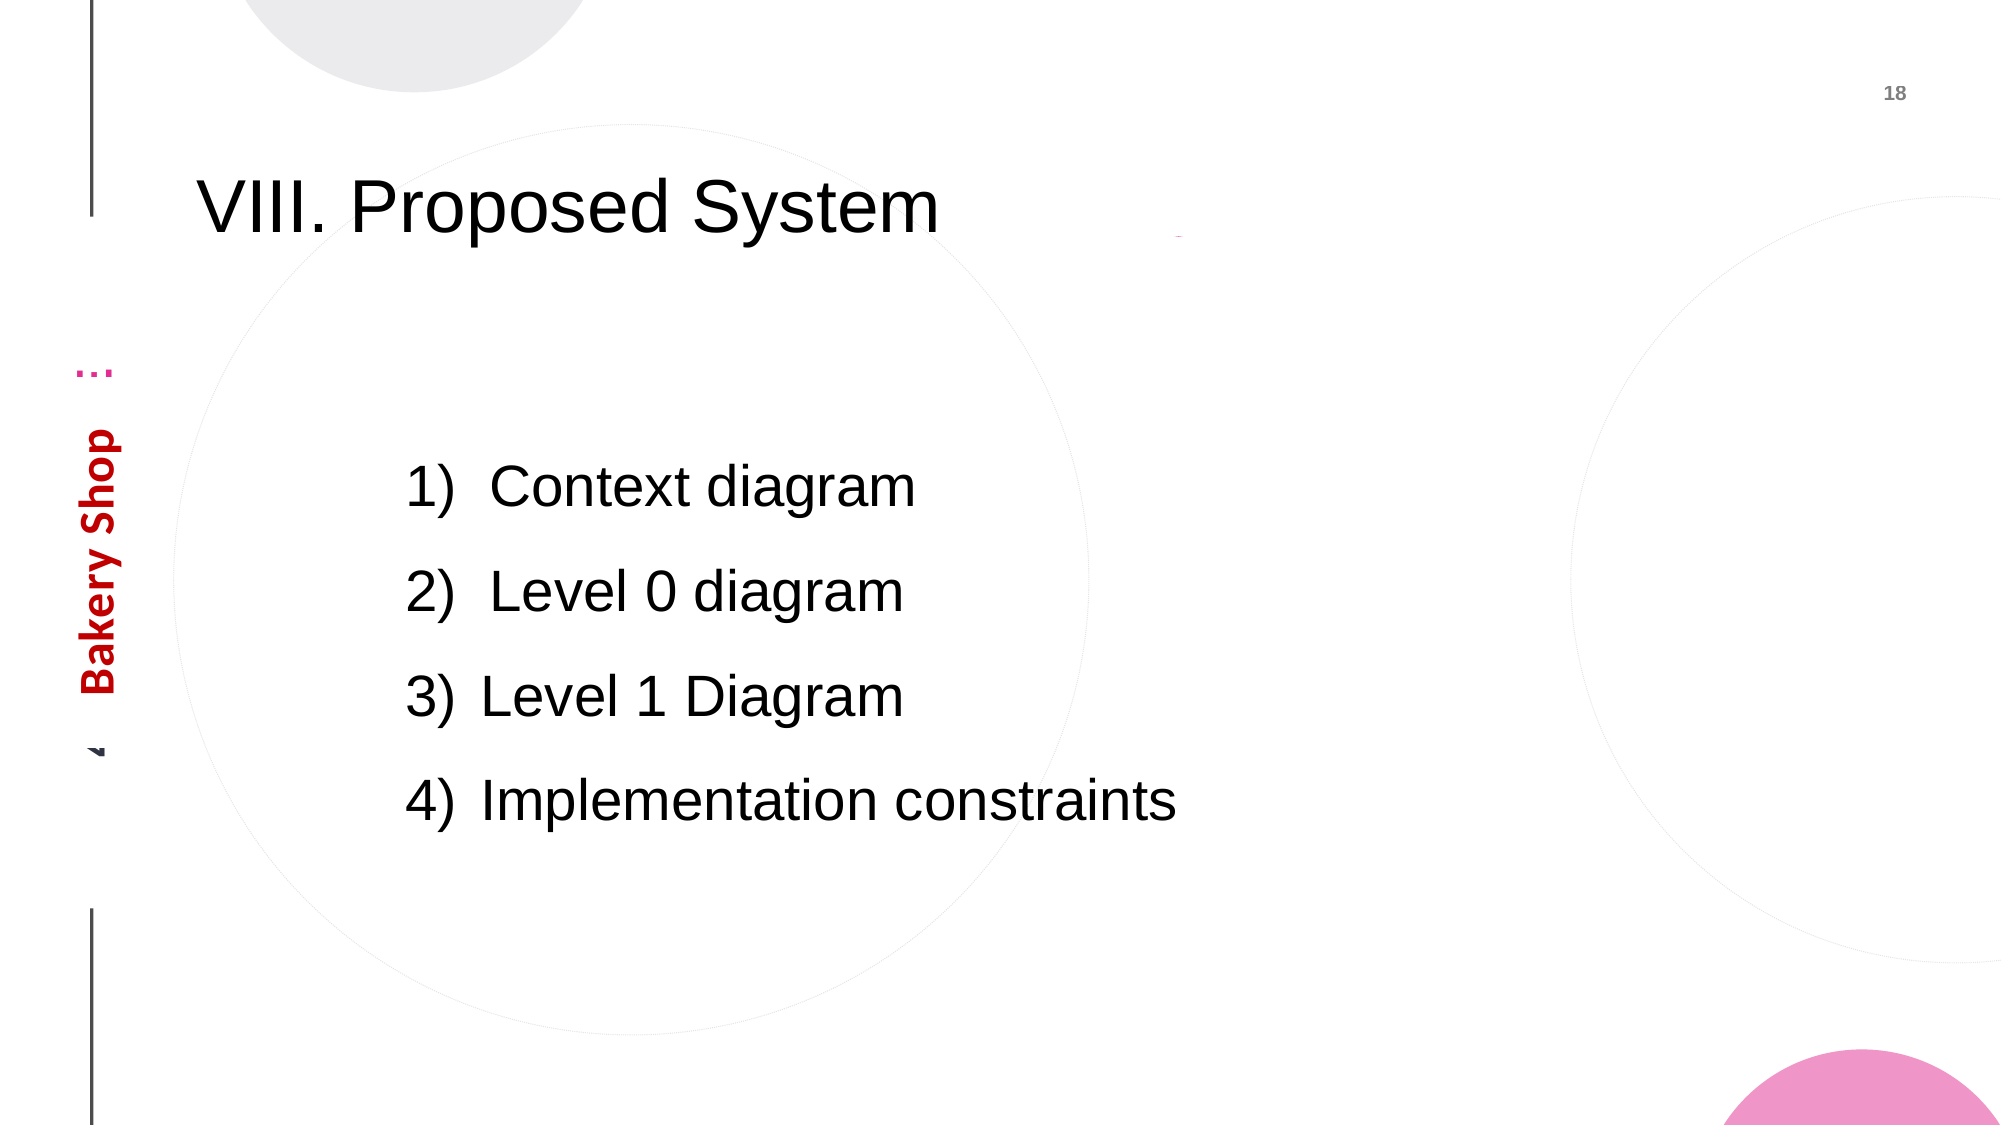

# VIII. Proposed System

Context diagram
Level 0 diagram
Level 1 Diagram
Implementation constraints
Bakery Shop